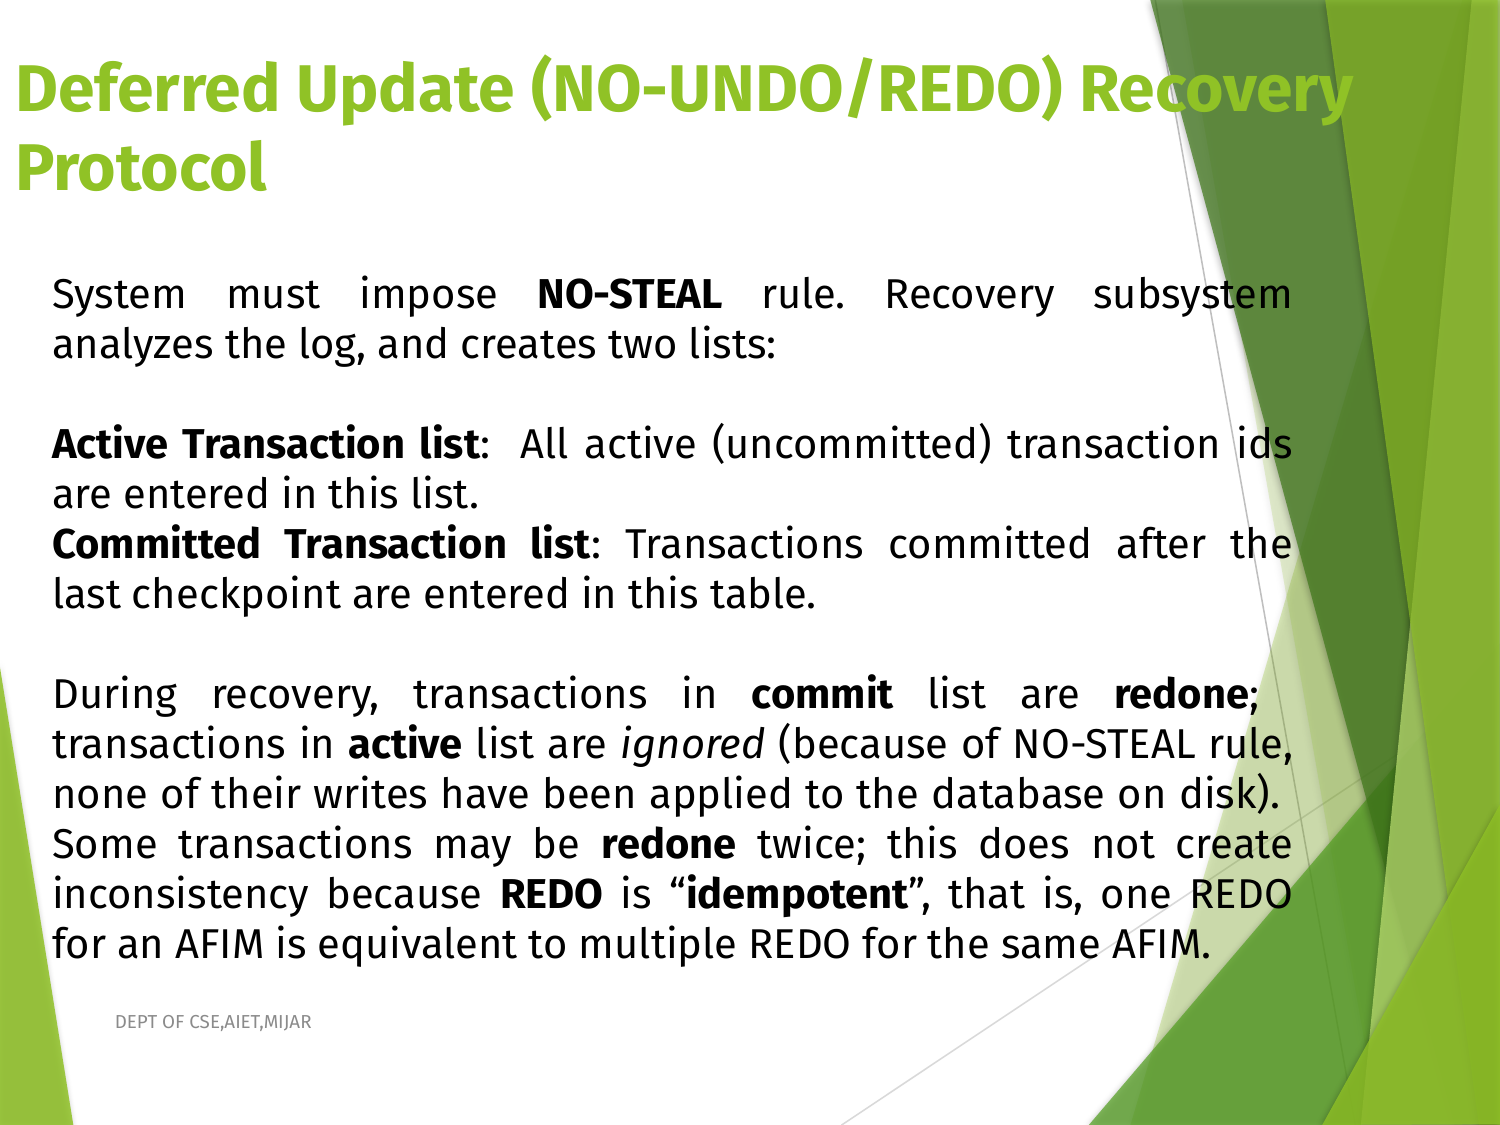

# Deferred Update (NO-UNDO/REDO) Recovery Protocol

System must impose NO-STEAL rule. Recovery subsystem analyzes the log, and creates two lists:

Active Transaction list:  All active (uncommitted) transaction ids are entered in this list.
Committed Transaction list: Transactions committed after the last checkpoint are entered in this table.

During recovery, transactions in commit list are redone;  transactions in active list are ignored (because of NO-STEAL rule, none of their writes have been applied to the database on disk).  Some transactions may be redone twice; this does not create inconsistency because REDO is “idempotent”, that is, one REDO for an AFIM is equivalent to multiple REDO for the same AFIM.
DEPT OF CSE,AIET,MIJAR